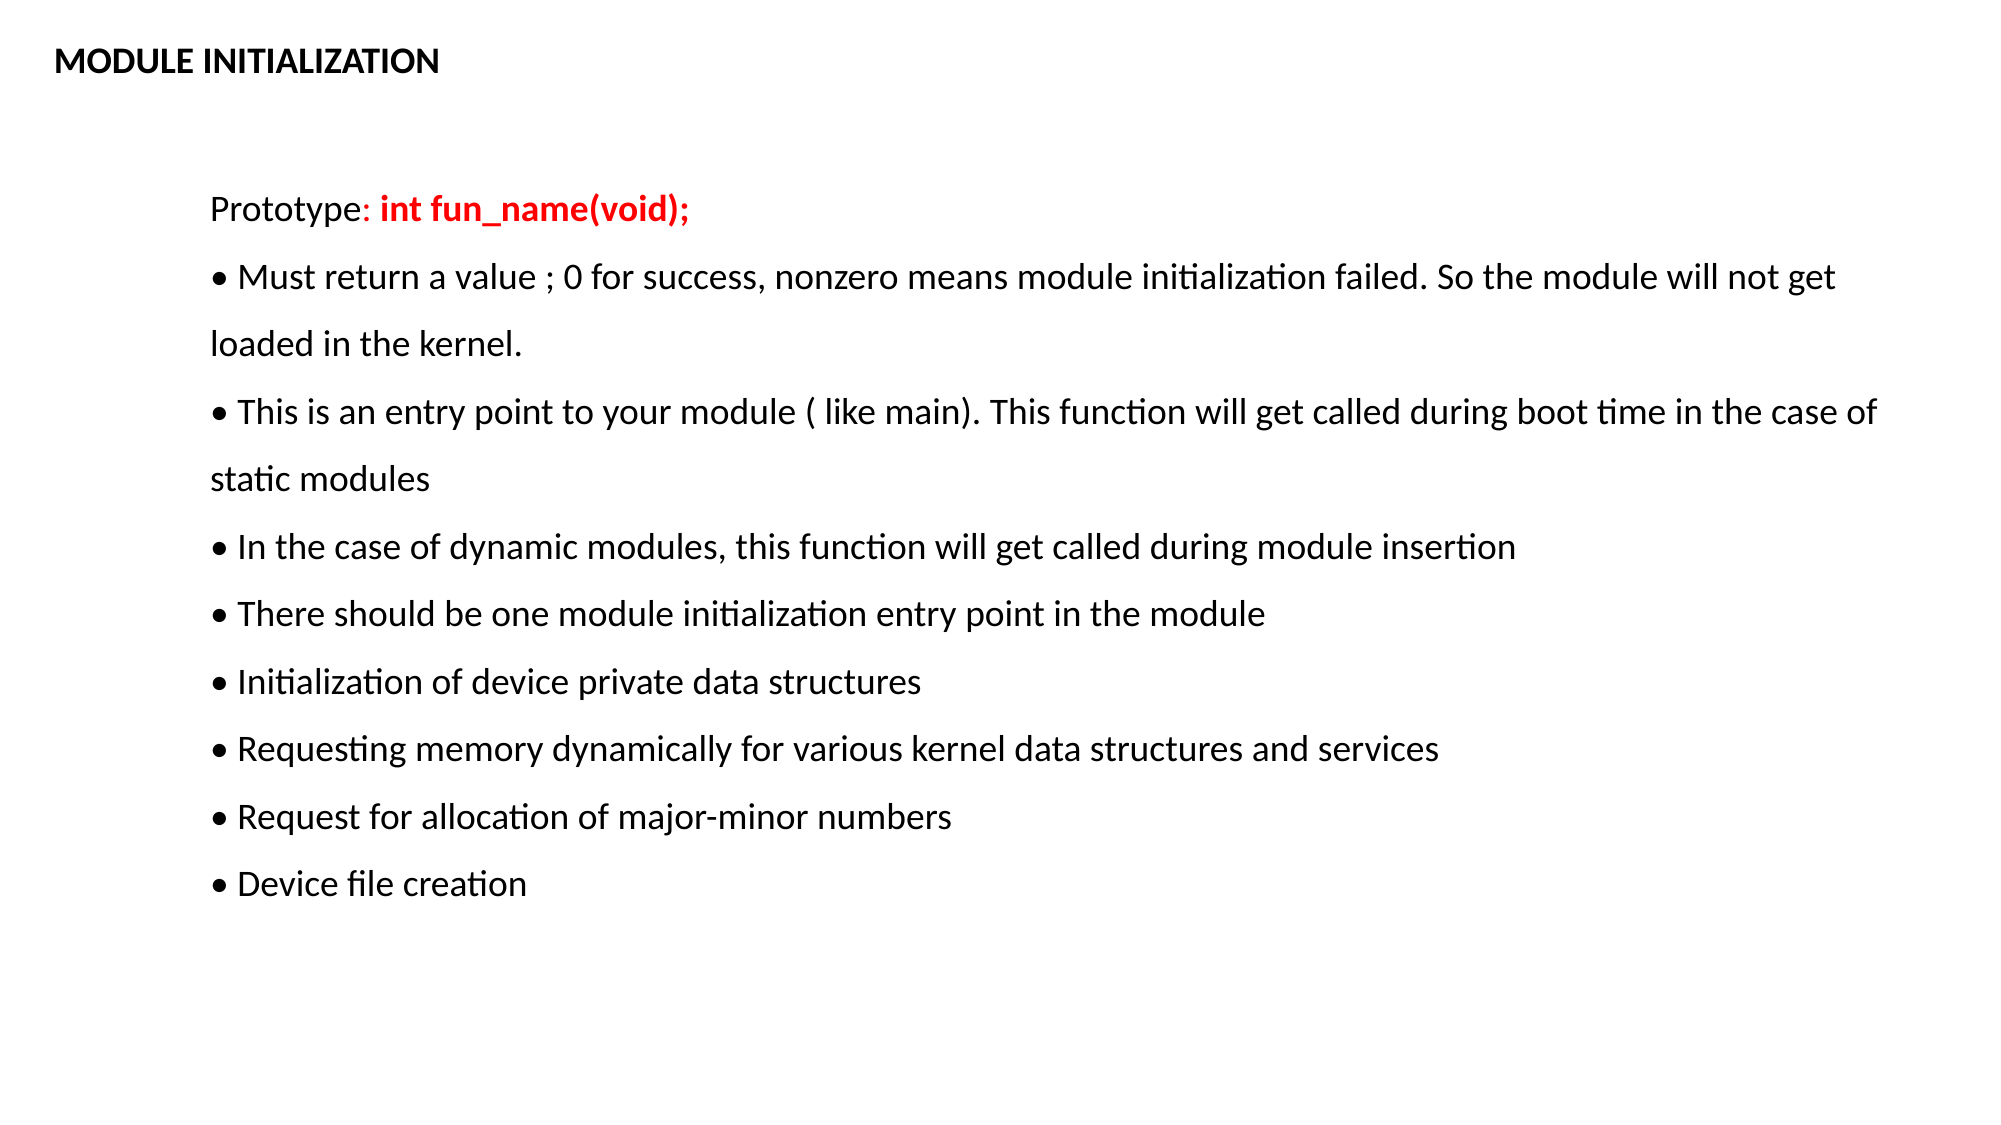

MODULE INITIALIZATION
Prototype: int fun_name(void);
• Must return a value ; 0 for success, nonzero means module initialization failed. So the module will not get loaded in the kernel.
• This is an entry point to your module ( like main). This function will get called during boot time in the case of static modules
• In the case of dynamic modules, this function will get called during module insertion
• There should be one module initialization entry point in the module
• Initialization of device private data structures
• Requesting memory dynamically for various kernel data structures and services
• Request for allocation of major-minor numbers
• Device file creation